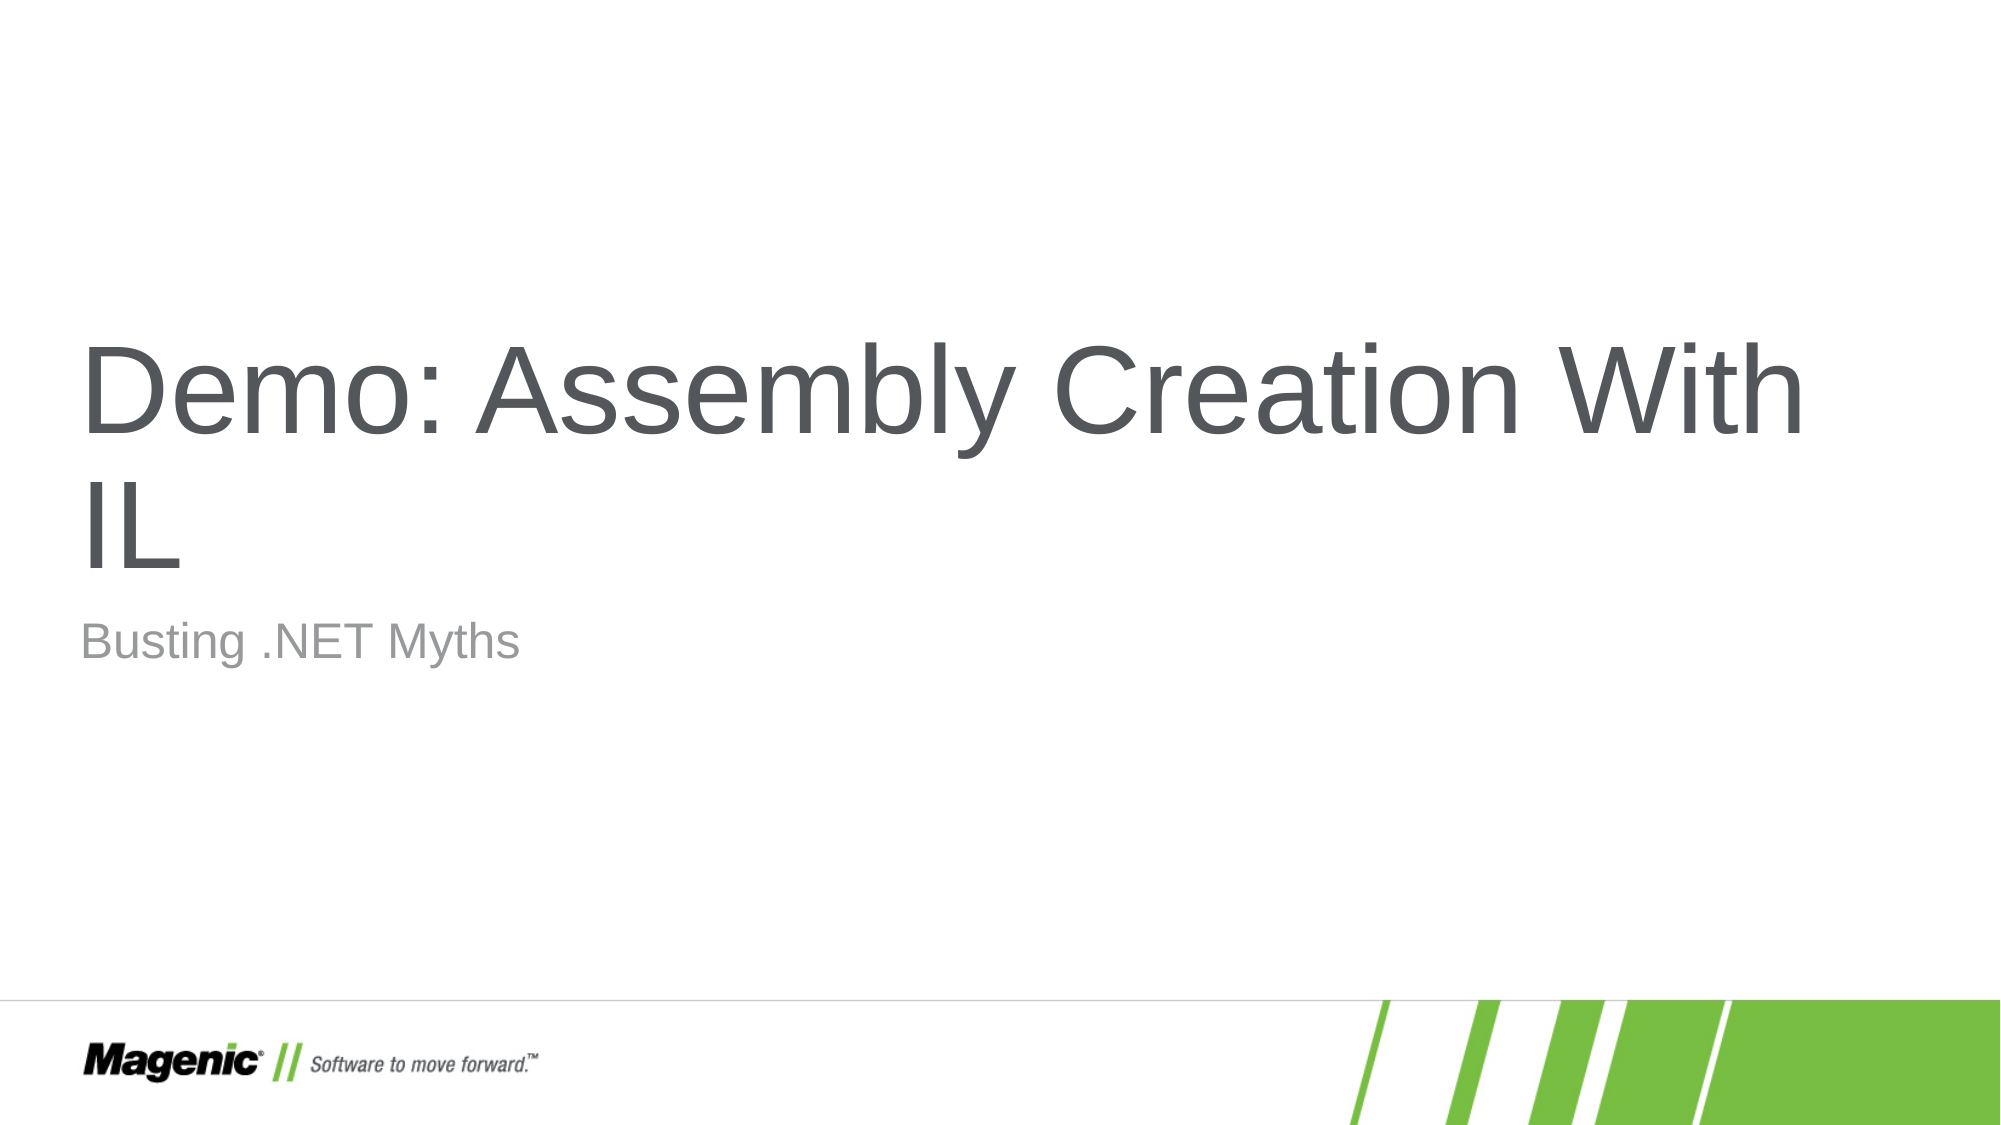

# Demo: Assembly Creation With IL
Busting .NET Myths